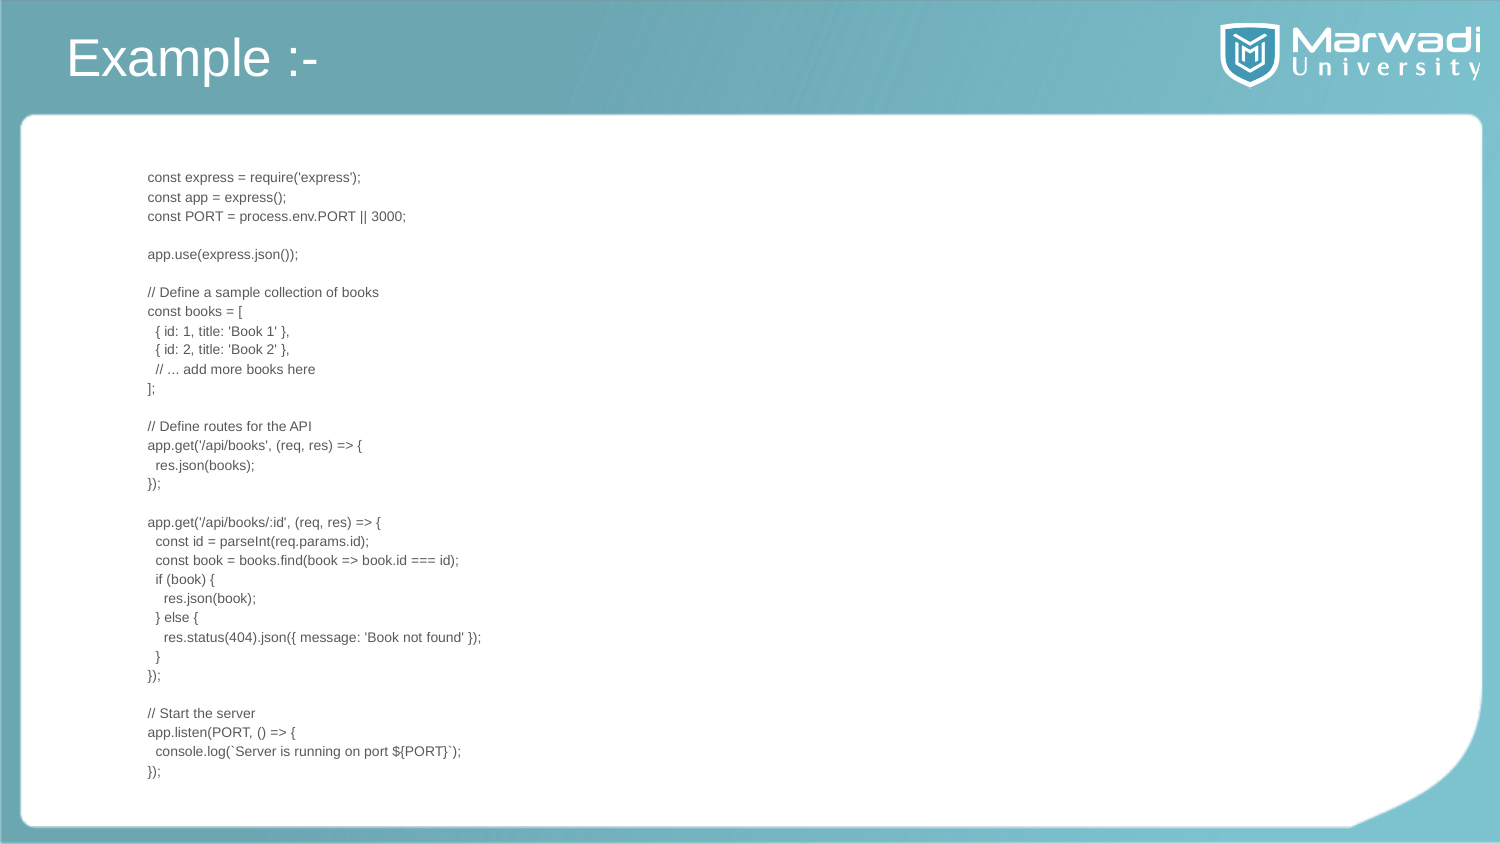

# Example :-
const express = require('express');
const app = express();
const PORT = process.env.PORT || 3000;

app.use(express.json());

// Define a sample collection of books
const books = [
  { id: 1, title: 'Book 1' },
  { id: 2, title: 'Book 2' },
  // ... add more books here
];

// Define routes for the API
app.get('/api/books', (req, res) => {
  res.json(books);
});

app.get('/api/books/:id', (req, res) => {
  const id = parseInt(req.params.id);
  const book = books.find(book => book.id === id);
  if (book) {
    res.json(book);
  } else {
    res.status(404).json({ message: 'Book not found' });
  }
});

// Start the server
app.listen(PORT, () => {
  console.log(`Server is running on port ${PORT}`);
});